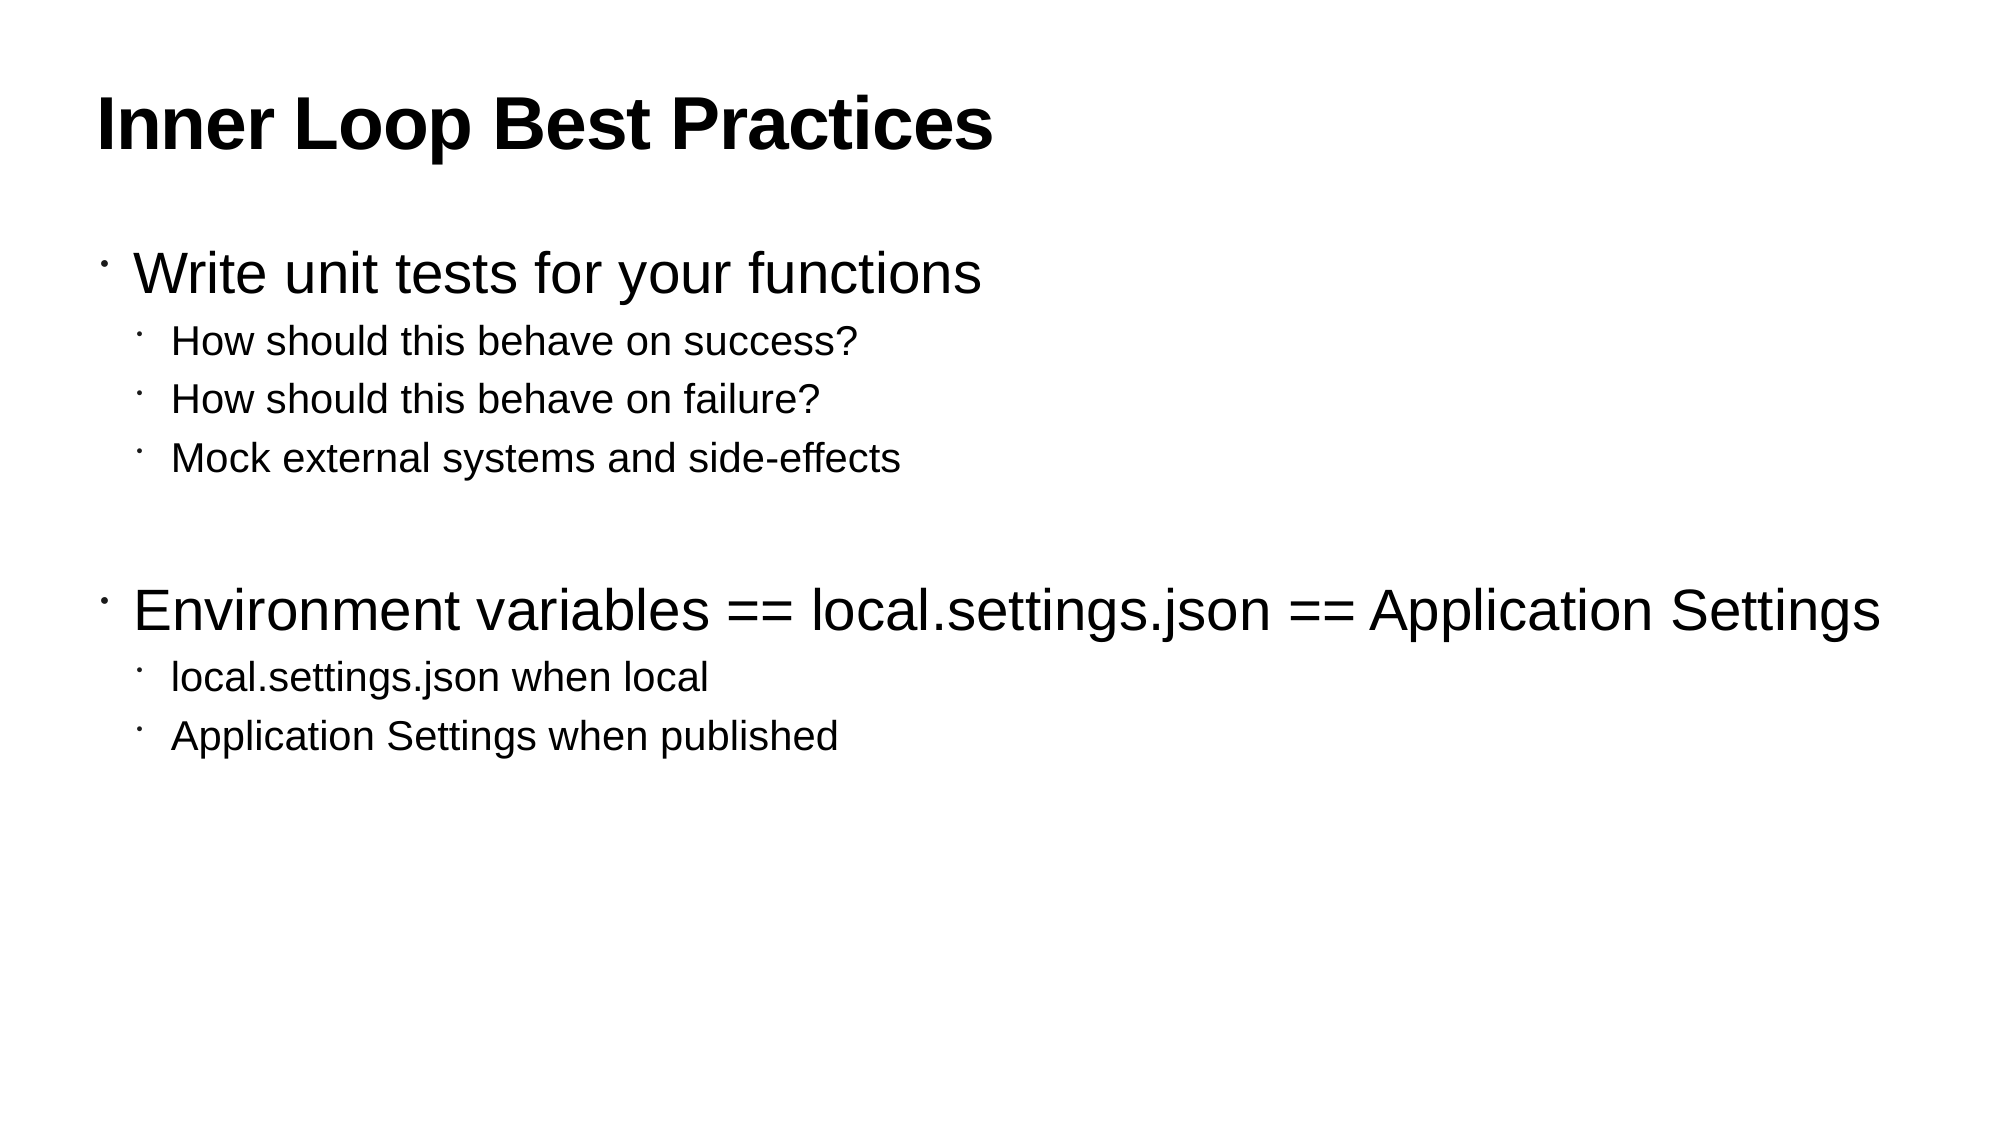

# Inner Loop Best Practices
Write unit tests for your functions
How should this behave on success?
How should this behave on failure?
Mock external systems and side-effects

Environment variables == local.settings.json == Application Settings
local.settings.json when local
Application Settings when published